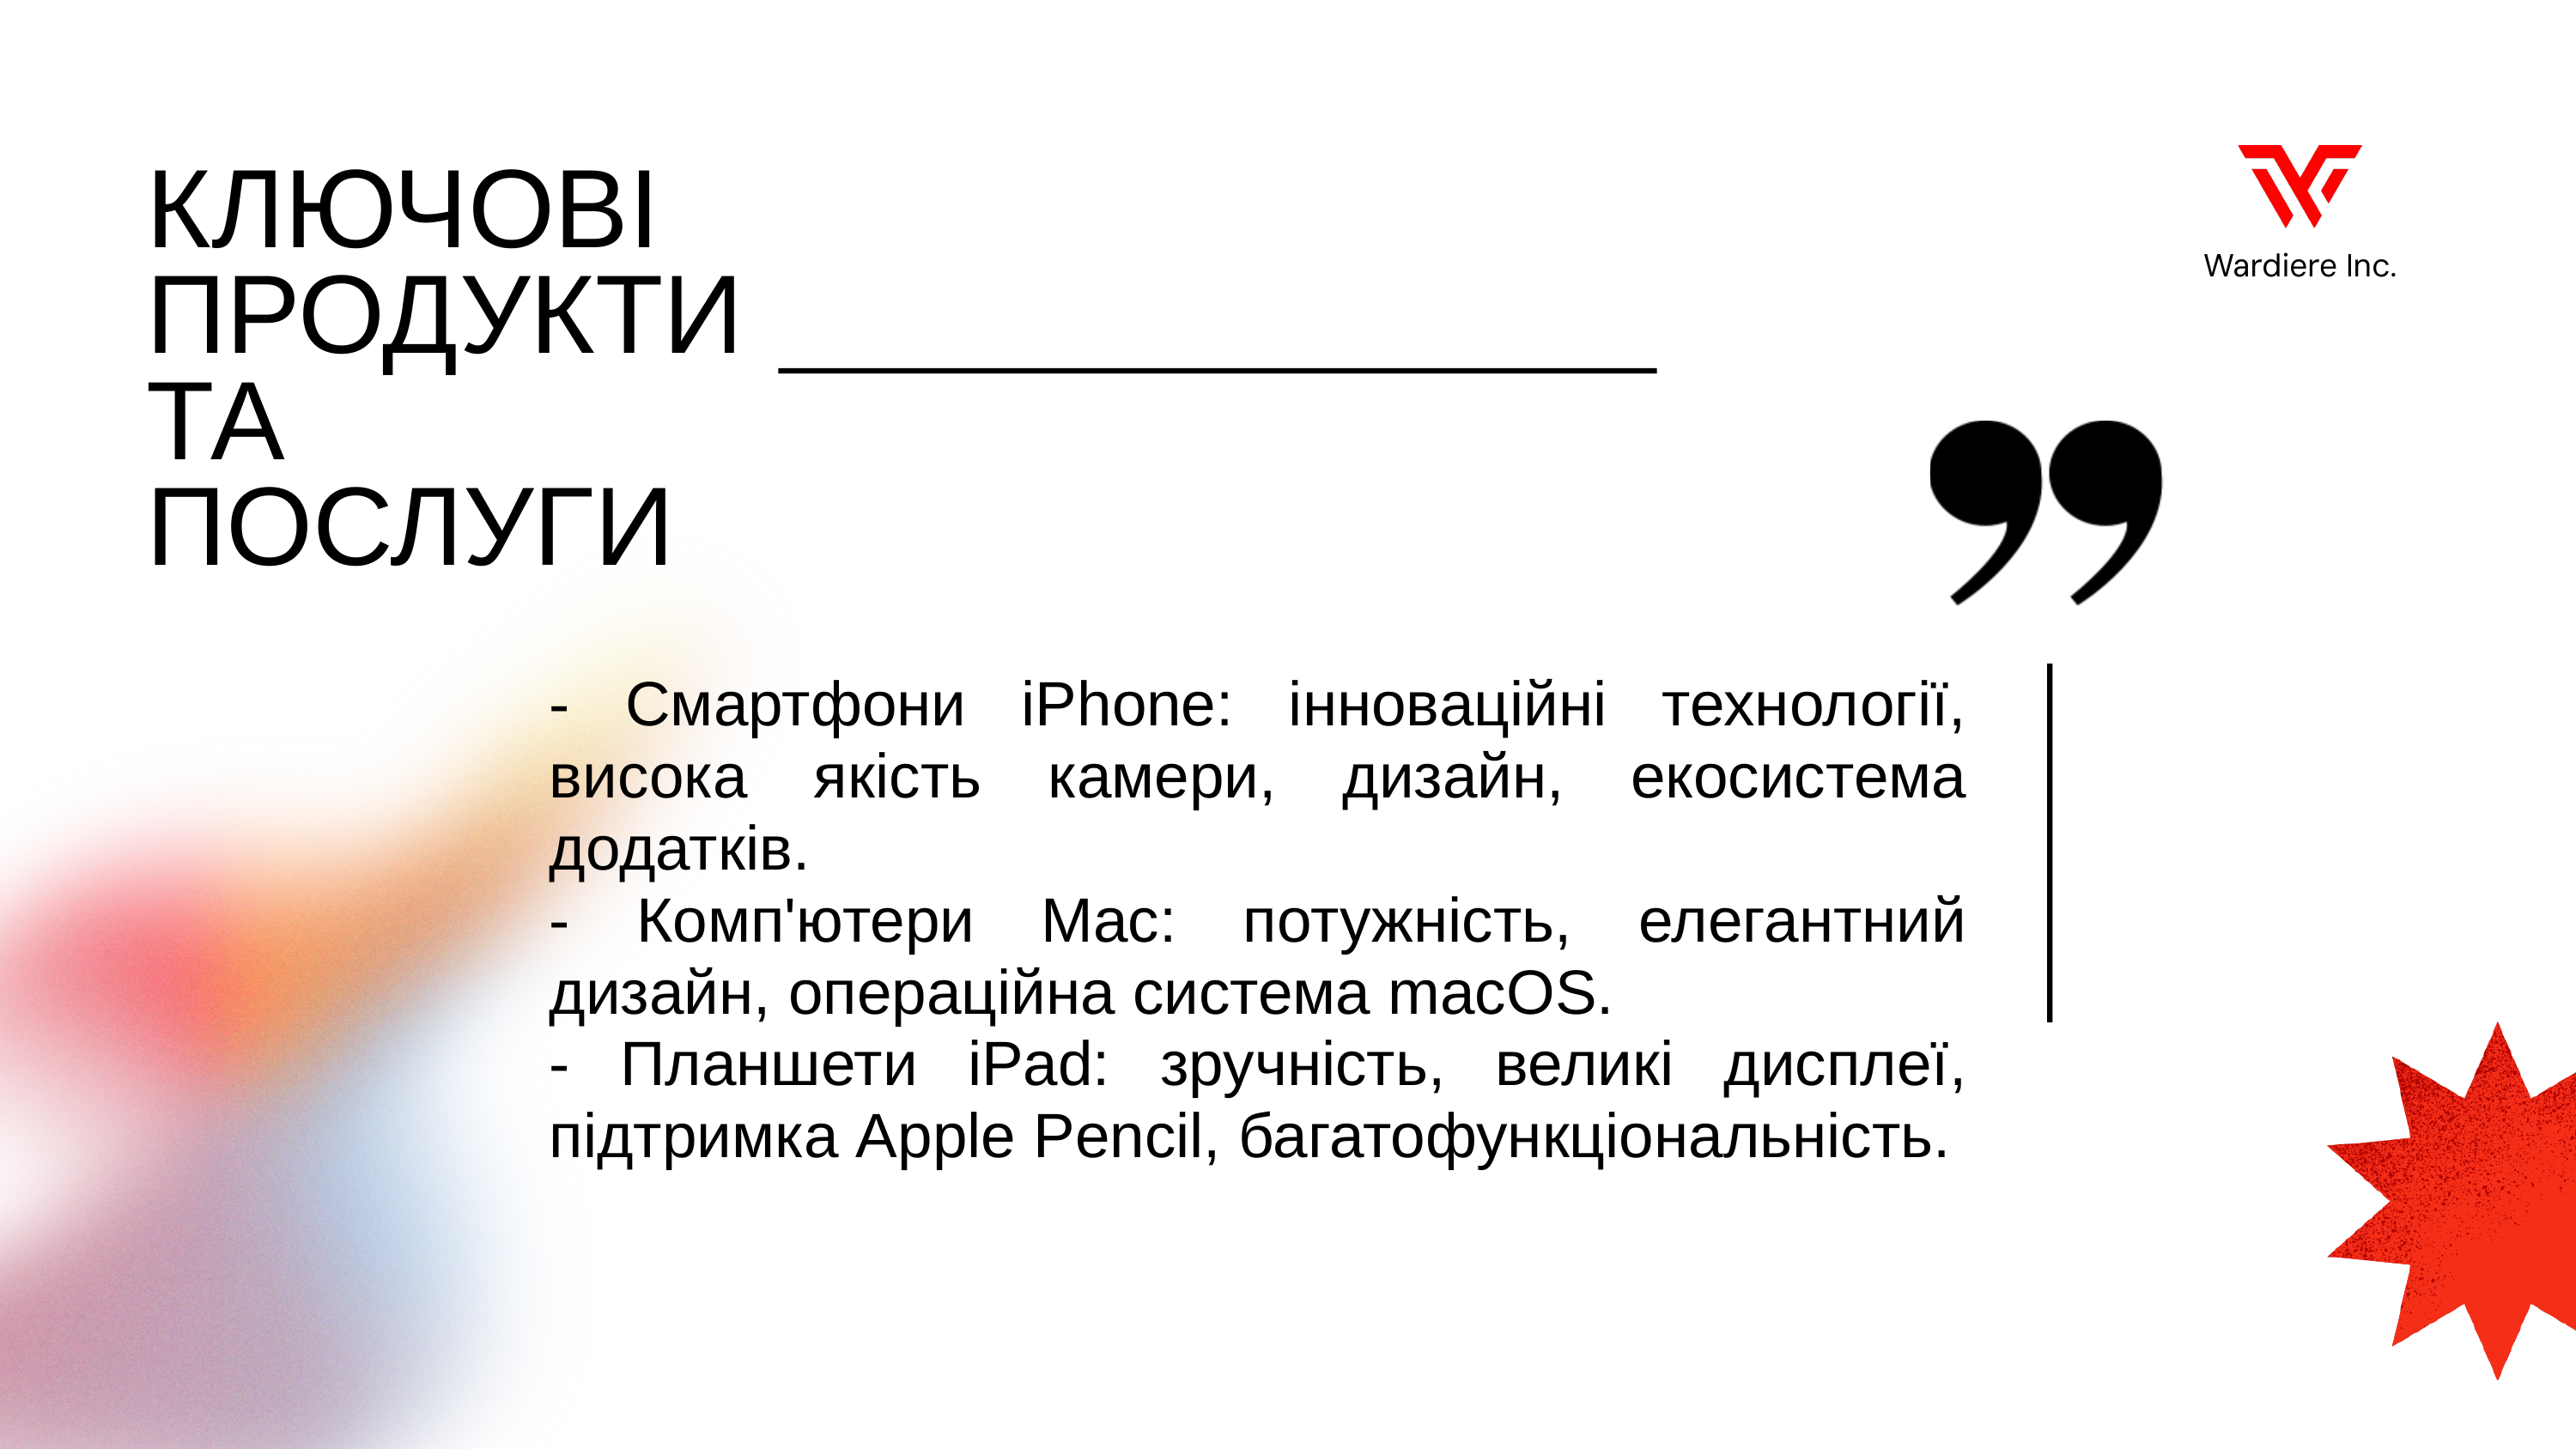

КЛЮЧОВІ ПРОДУКТИ ТА ПОСЛУГИ
Wardiere Inc.

- Смартфони iPhone: інноваційні технології, висока якість камери, дизайн, екосистема додатків.
- Комп'ютери Mac: потужність, елегантний дизайн, операційна система macOS.
- Планшети iPad: зручність, великі дисплеї, підтримка Apple Pencil, багатофункціональність.